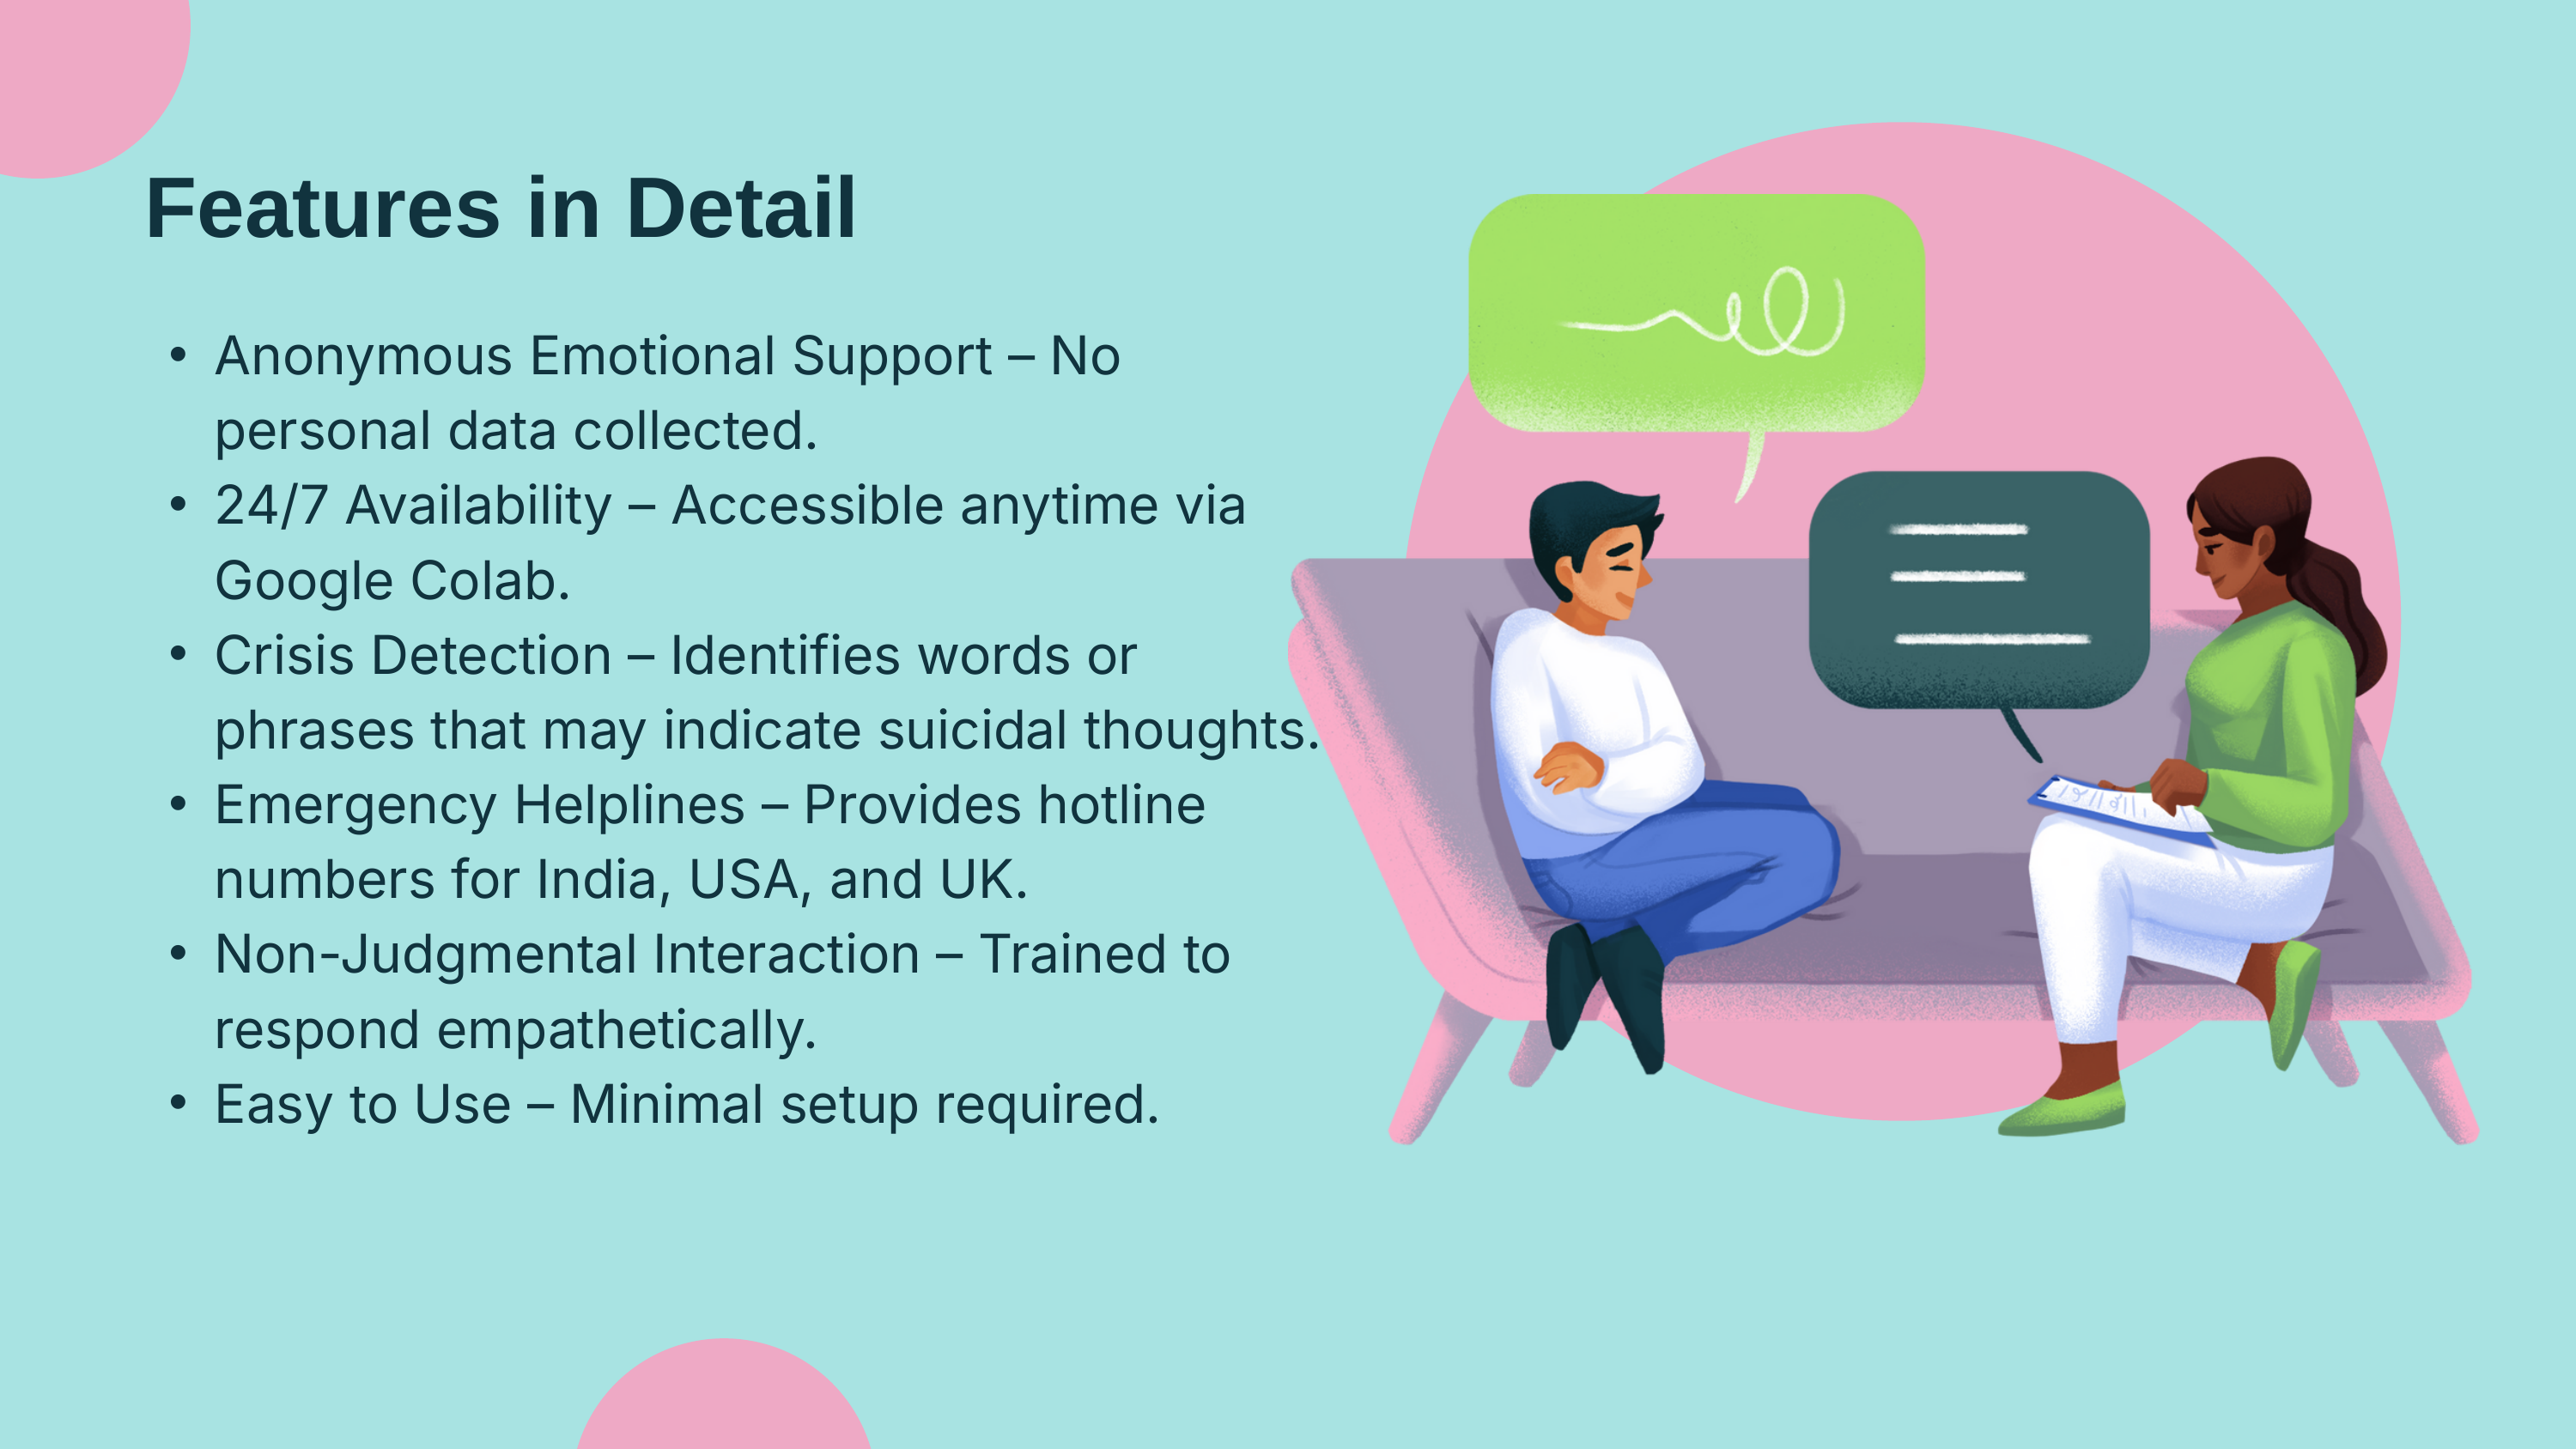

Features in Detail

Anonymous Emotional Support – No personal data collected.
24/7 Availability – Accessible anytime via Google Colab.
Crisis Detection – Identifies words or phrases that may indicate suicidal thoughts.
Emergency Helplines – Provides hotline numbers for India, USA, and UK.
Non-Judgmental Interaction – Trained to respond empathetically.
Easy to Use – Minimal setup required.